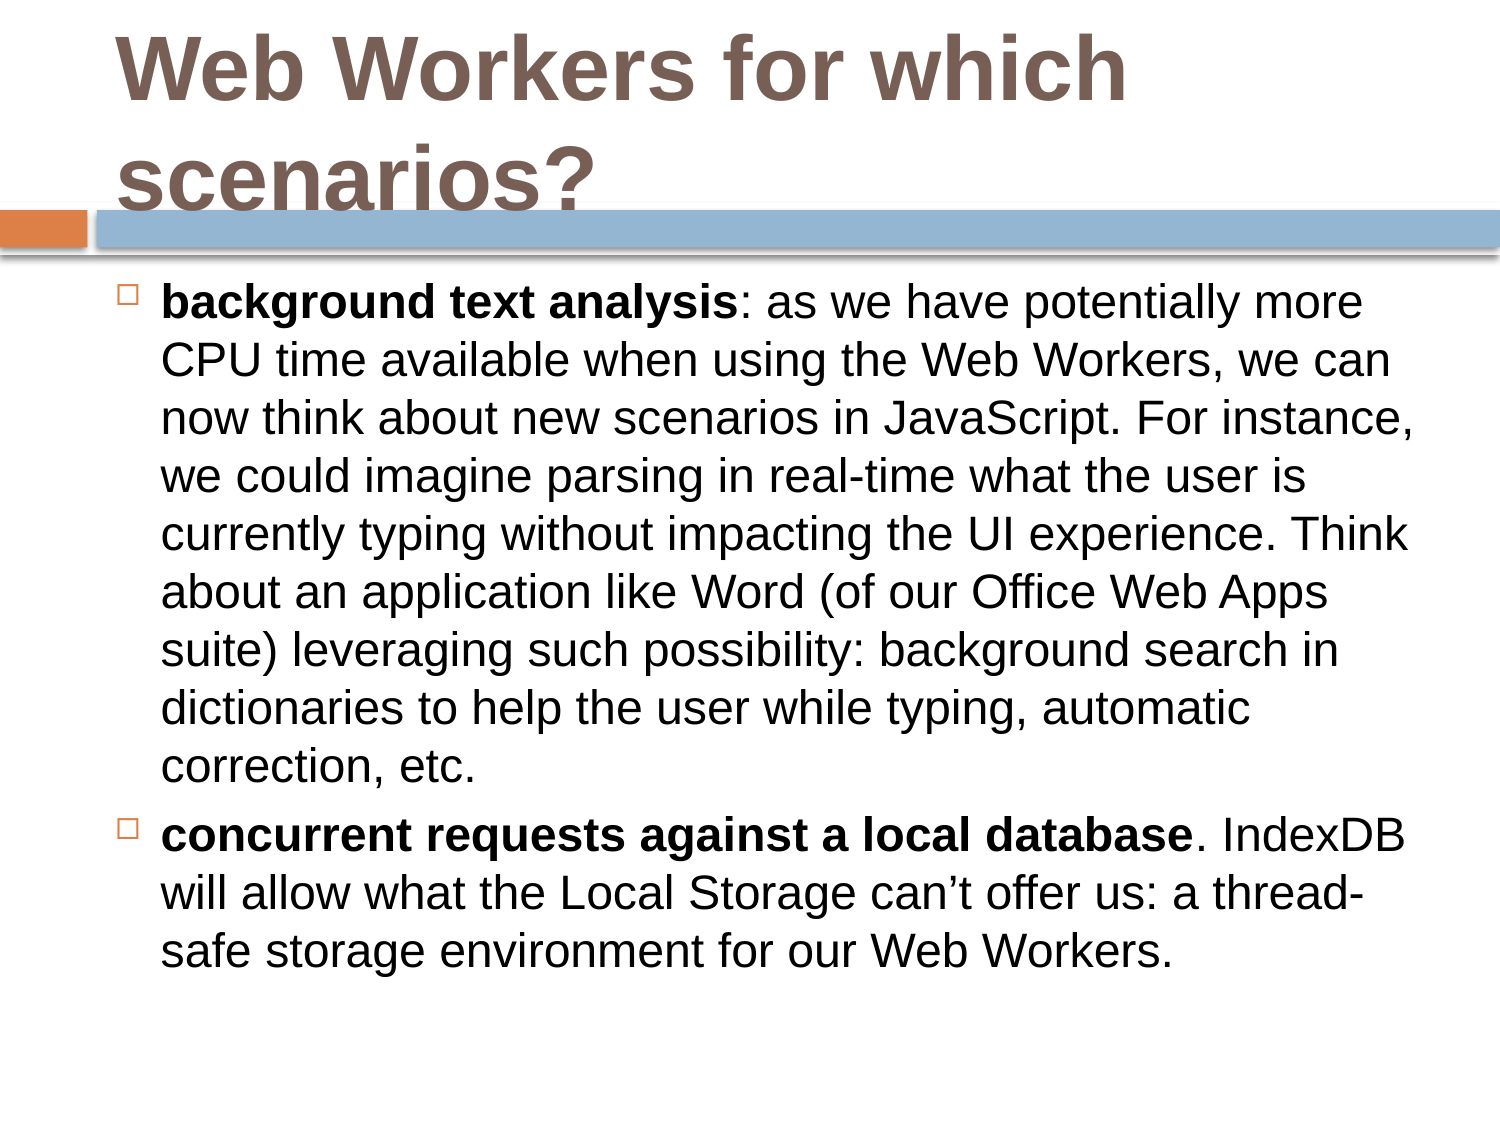

# Web Workers for which scenarios?
background text analysis: as we have potentially more CPU time available when using the Web Workers, we can now think about new scenarios in JavaScript. For instance, we could imagine parsing in real-time what the user is currently typing without impacting the UI experience. Think about an application like Word (of our Office Web Apps suite) leveraging such possibility: background search in dictionaries to help the user while typing, automatic correction, etc.
concurrent requests against a local database. IndexDB will allow what the Local Storage can’t offer us: a thread-safe storage environment for our Web Workers.